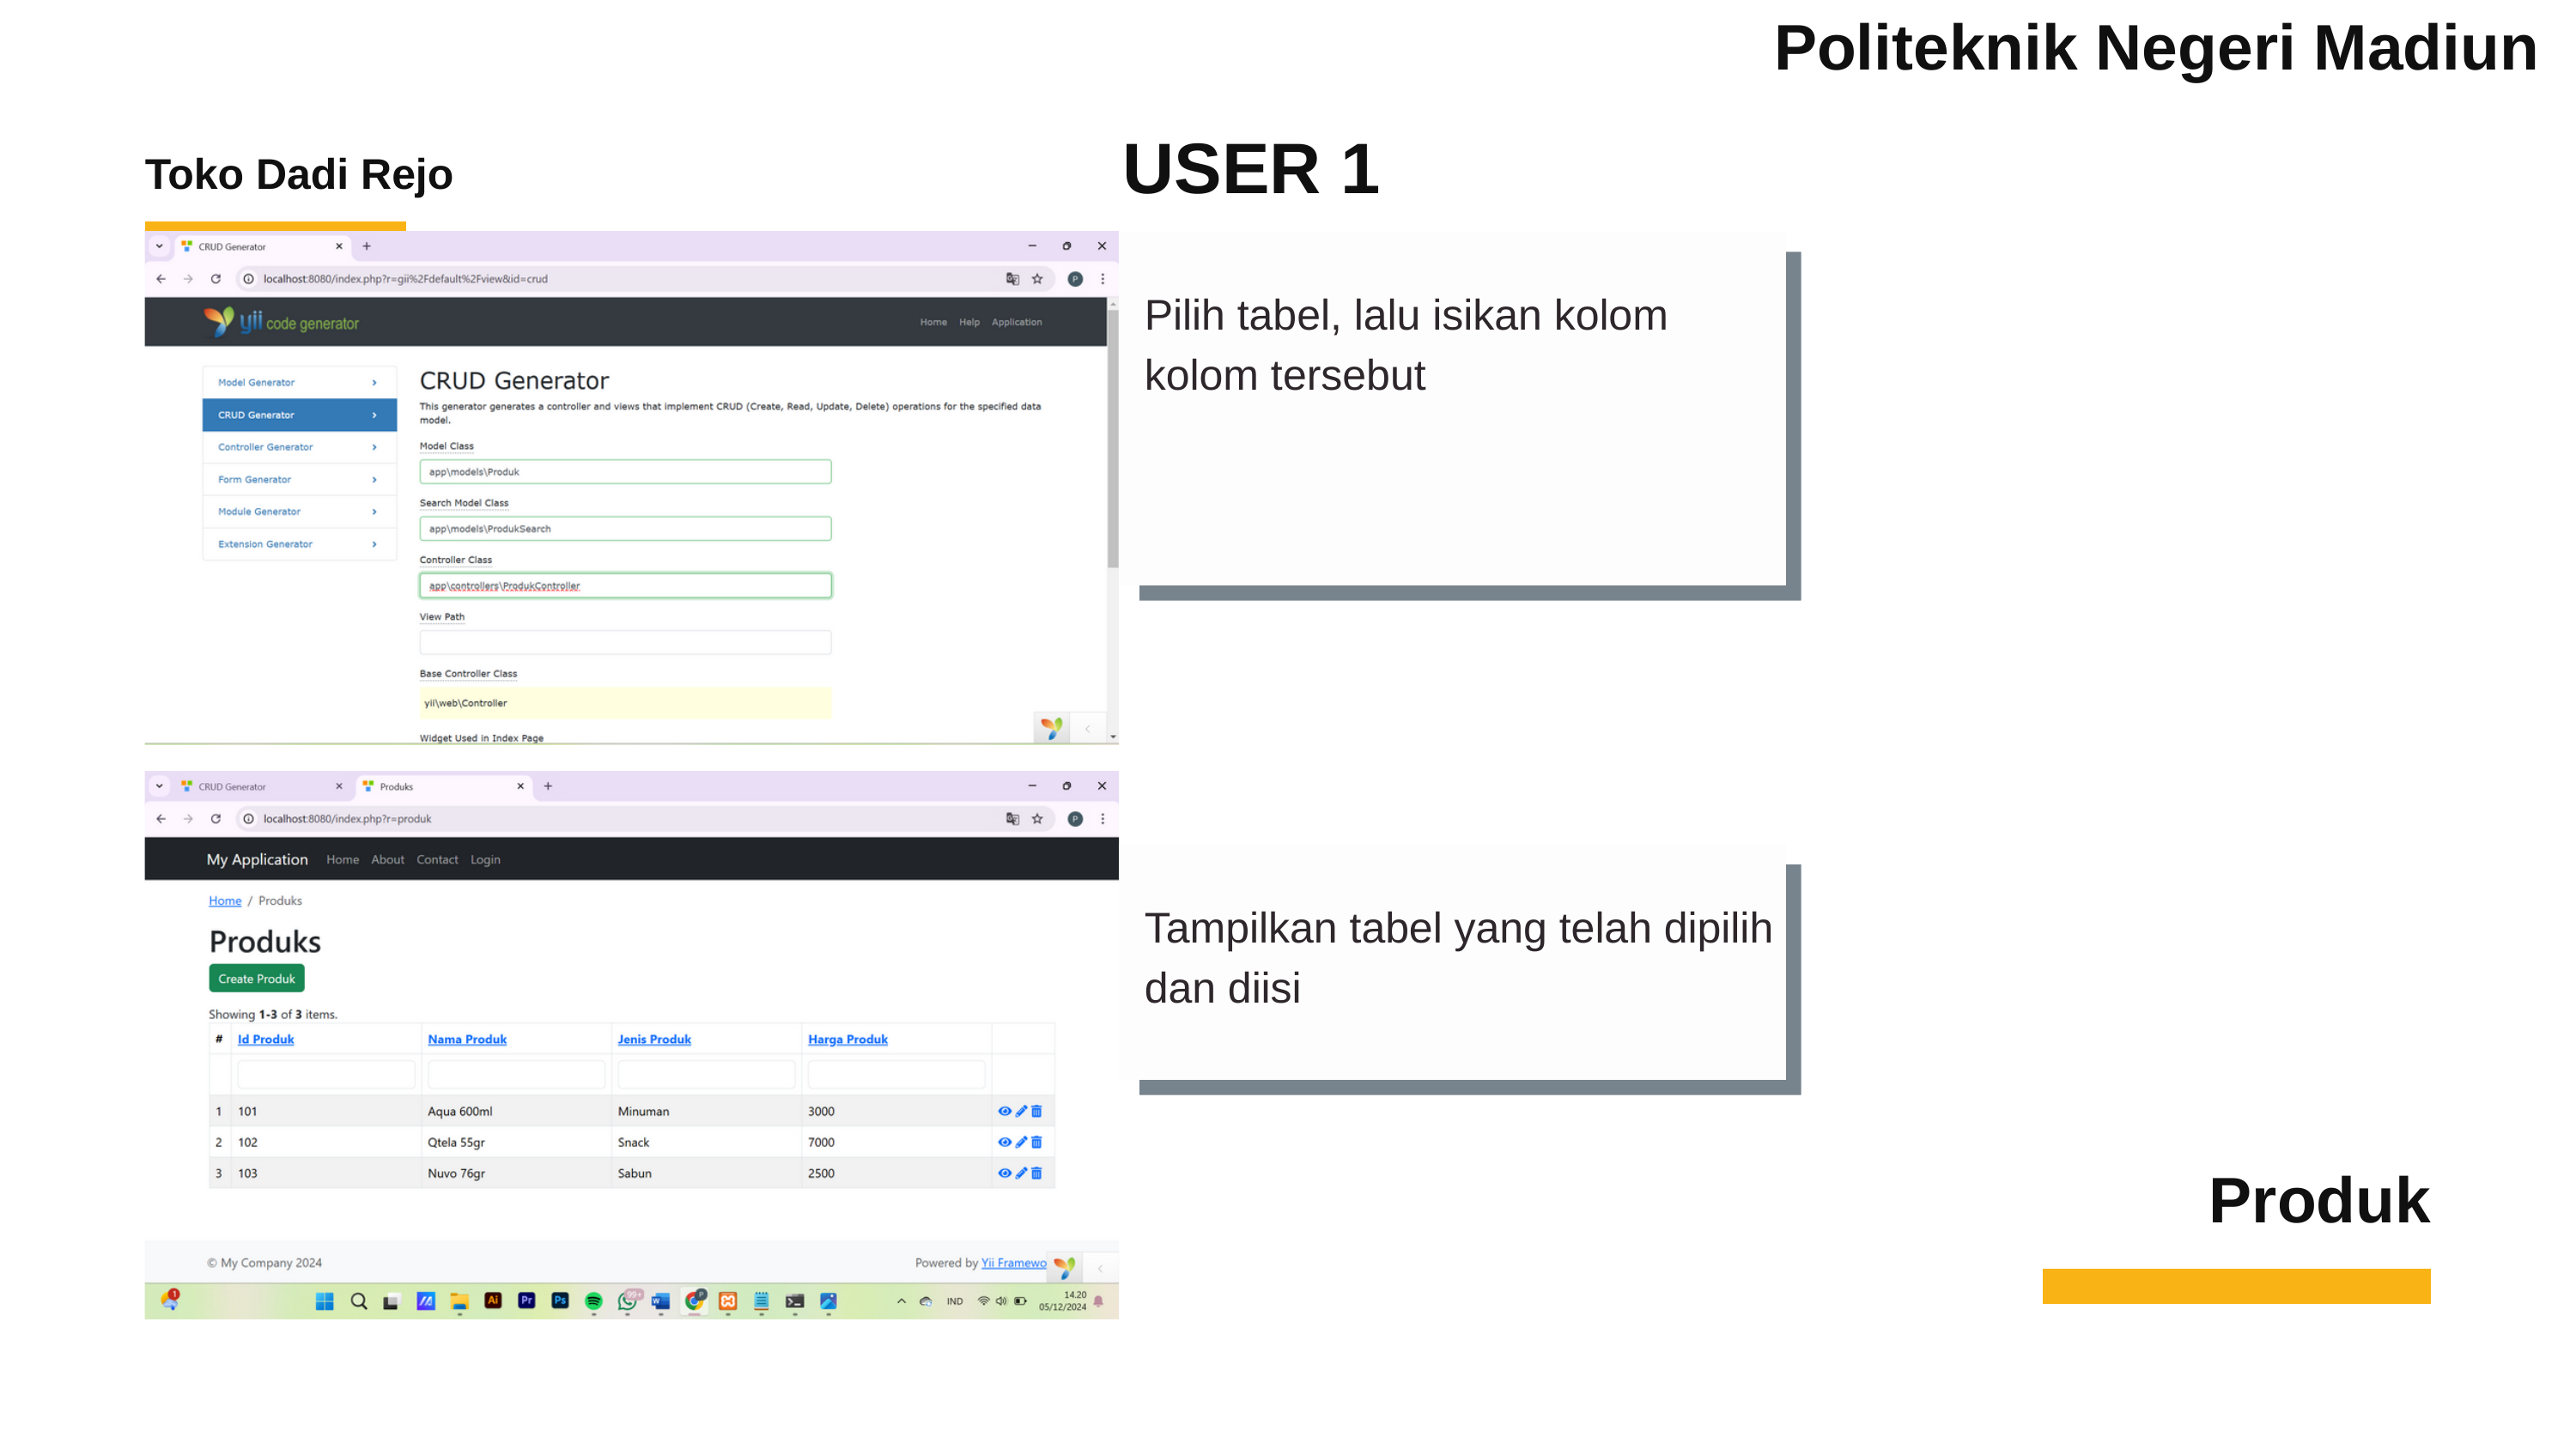

Politeknik Negeri Madiun
USER 1
Toko Dadi Rejo

Pilih tabel, lalu isikan kolom kolom tersebut

Tampilkan tabel yang telah dipilih dan diisi
Produk